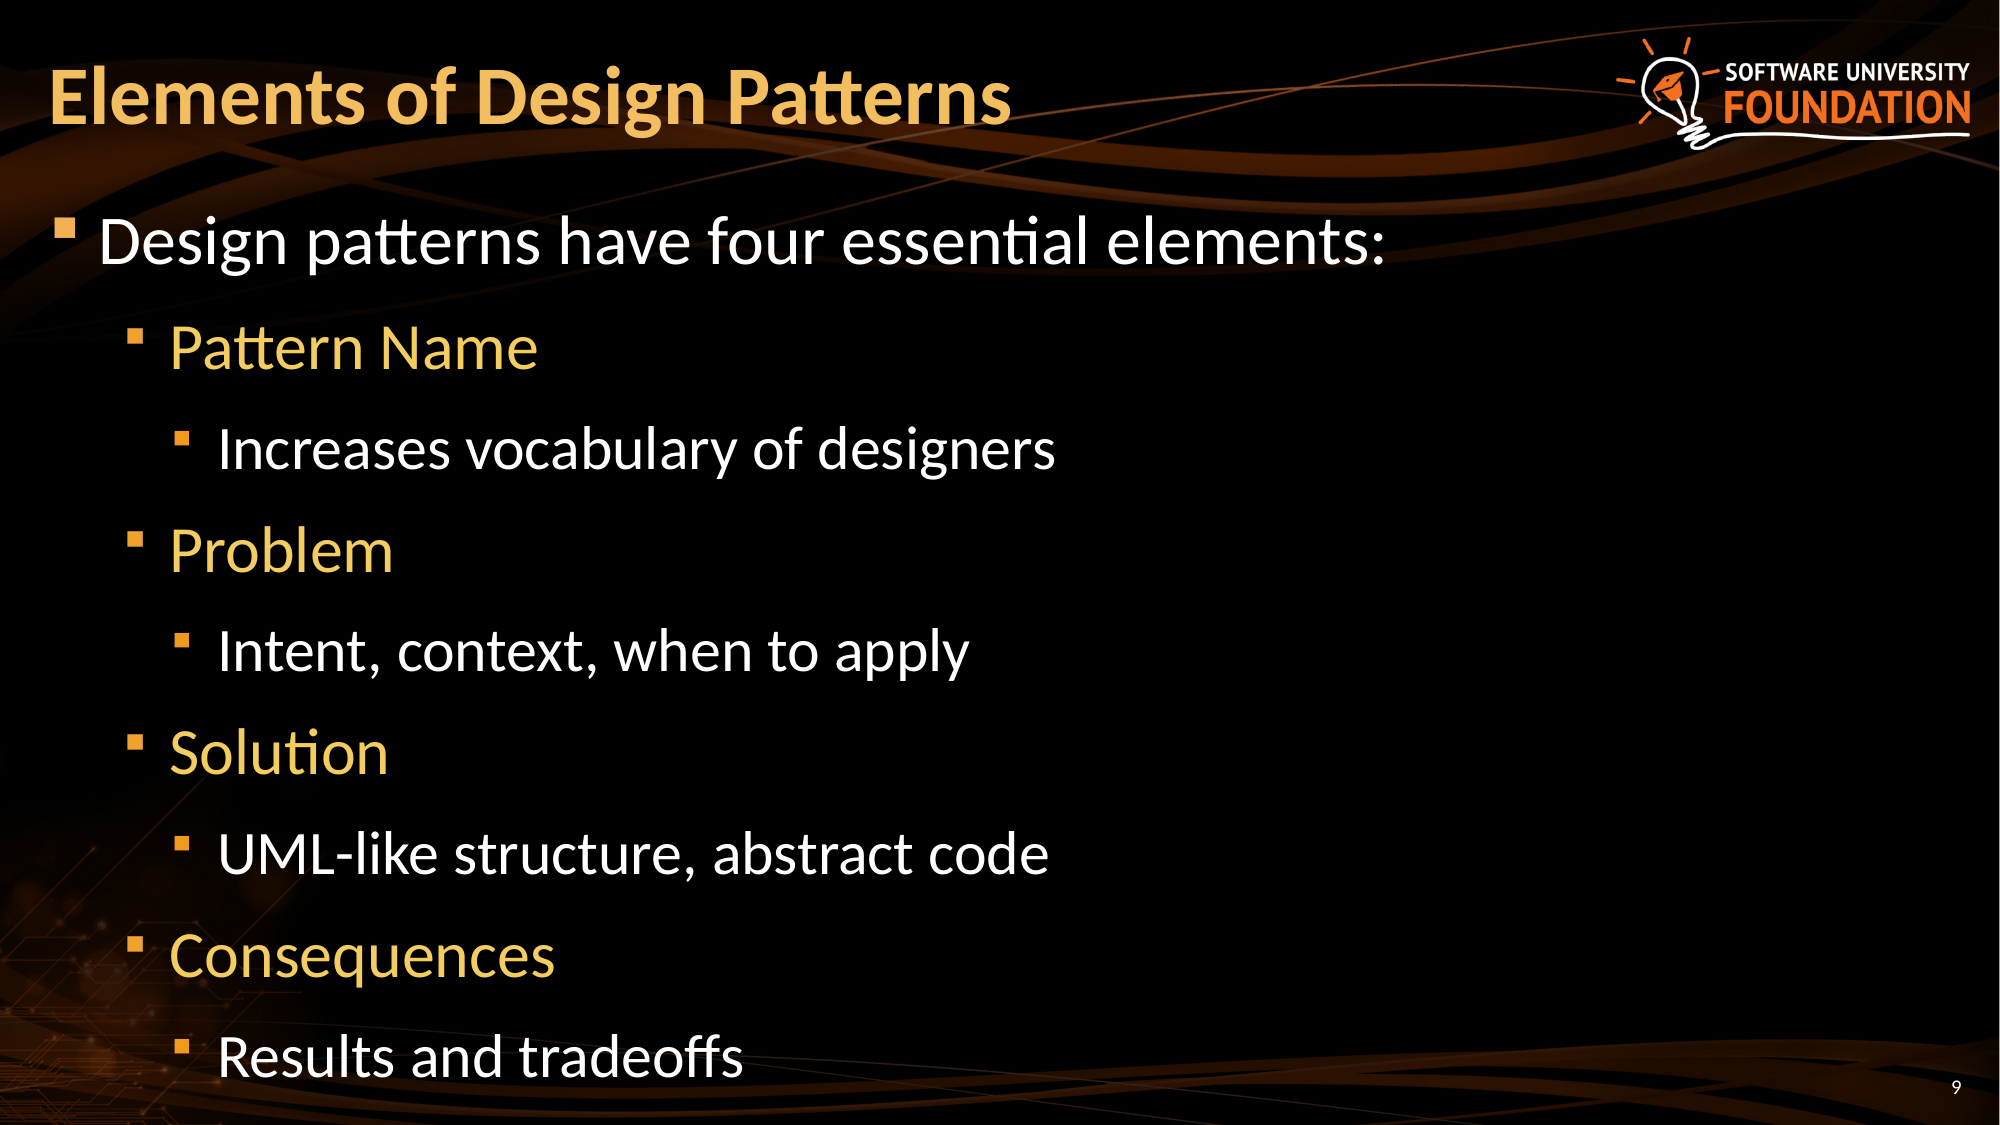

# Elements of Design Patterns
Design patterns have four essential elements:
Pattern Name
Increases vocabulary of designers
Problem
Intent, context, when to apply
Solution
UML-like structure, abstract code
Consequences
Results and tradeoffs
9